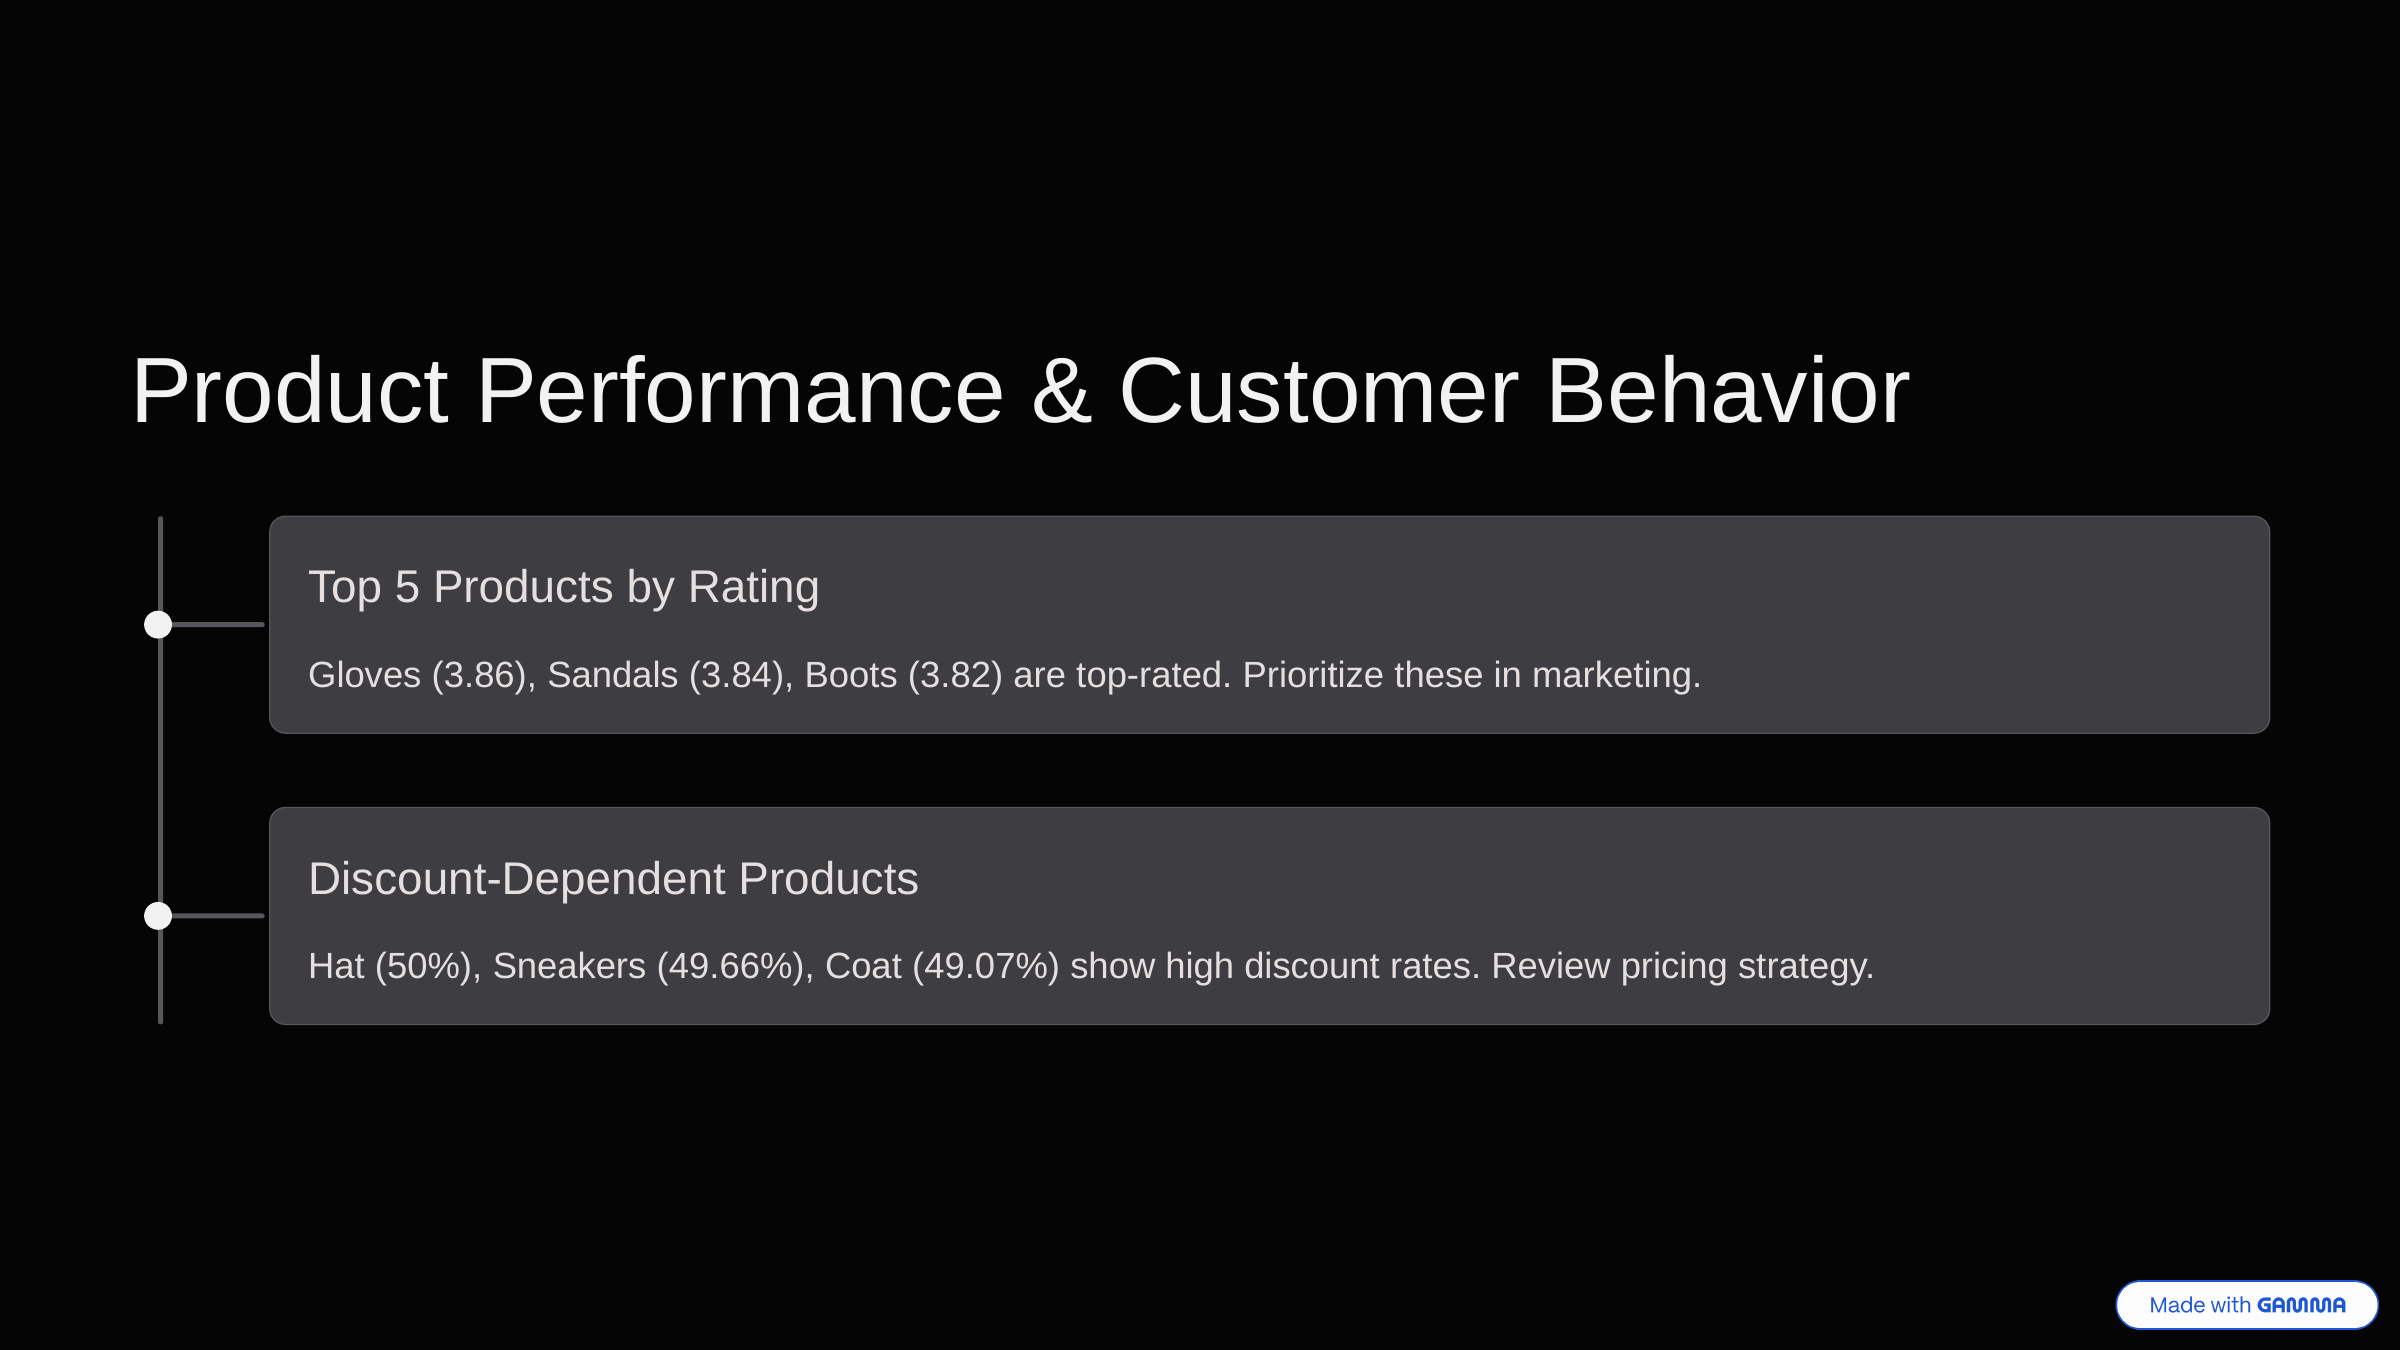

Product Performance & Customer Behavior

Top 5 Products by Rating

Gloves (3.86), Sandals (3.84), Boots (3.82) are top-rated. Prioritize these in marketing.

Discount-Dependent Products

Hat (50%), Sneakers (49.66%), Coat (49.07%) show high discount rates. Review pricing strategy.